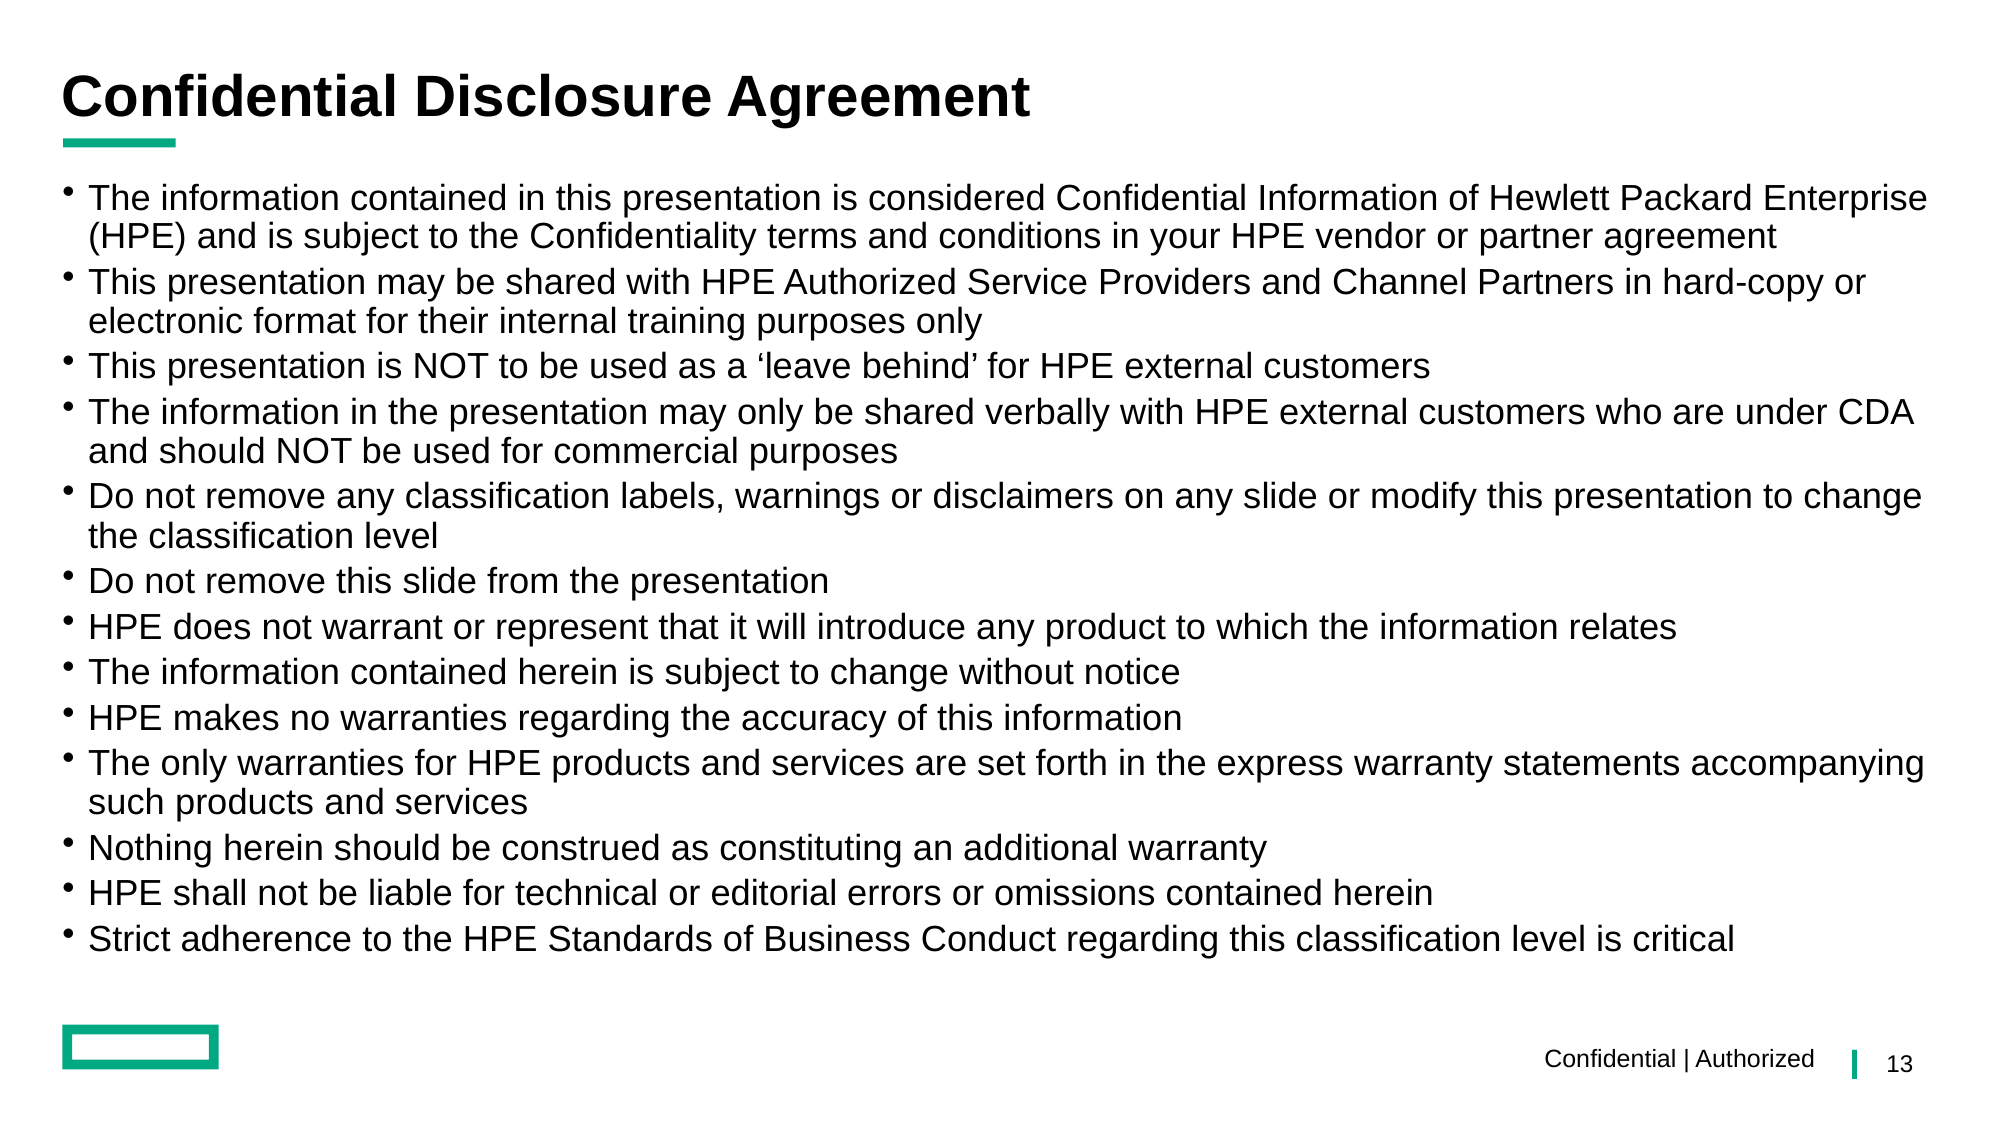

# Confidential Disclosure Agreement
The information contained in this presentation is considered Confidential Information of Hewlett Packard Enterprise (HPE) and is subject to the Confidentiality terms and conditions in your HPE vendor or partner agreement
This presentation may be shared with HPE Authorized Service Providers and Channel Partners in hard-copy or electronic format for their internal training purposes only
This presentation is NOT to be used as a ‘leave behind’ for HPE external customers
The information in the presentation may only be shared verbally with HPE external customers who are under CDA and should NOT be used for commercial purposes
Do not remove any classification labels, warnings or disclaimers on any slide or modify this presentation to change the classification level
Do not remove this slide from the presentation
HPE does not warrant or represent that it will introduce any product to which the information relates
The information contained herein is subject to change without notice
HPE makes no warranties regarding the accuracy of this information
The only warranties for HPE products and services are set forth in the express warranty statements accompanying such products and services
Nothing herein should be construed as constituting an additional warranty
HPE shall not be liable for technical or editorial errors or omissions contained herein
Strict adherence to the HPE Standards of Business Conduct regarding this classification level is critical
Confidential | Authorized
13